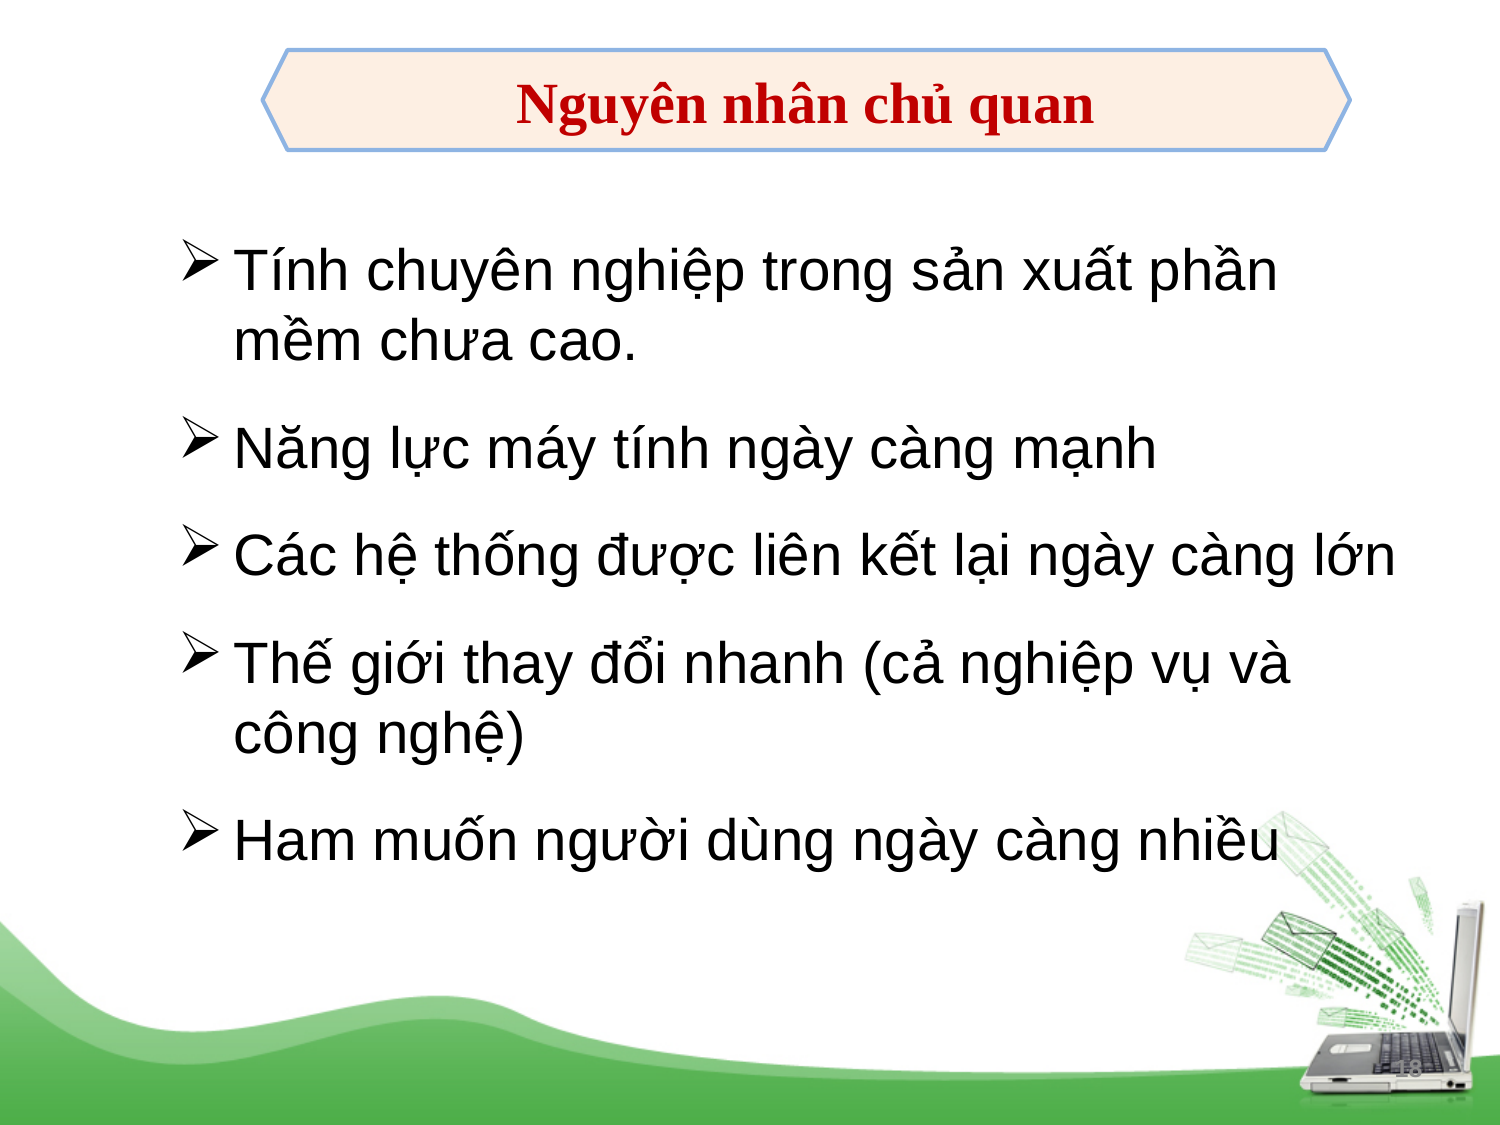

Nguyên nhân chủ quan
Tính chuyên nghiệp trong sản xuất phần mềm chưa cao.
Năng lực máy tính ngày càng mạnh
Các hệ thống được liên kết lại ngày càng lớn
Thế giới thay đổi nhanh (cả nghiệp vụ và công nghệ)
Ham muốn người dùng ngày càng nhiều

18